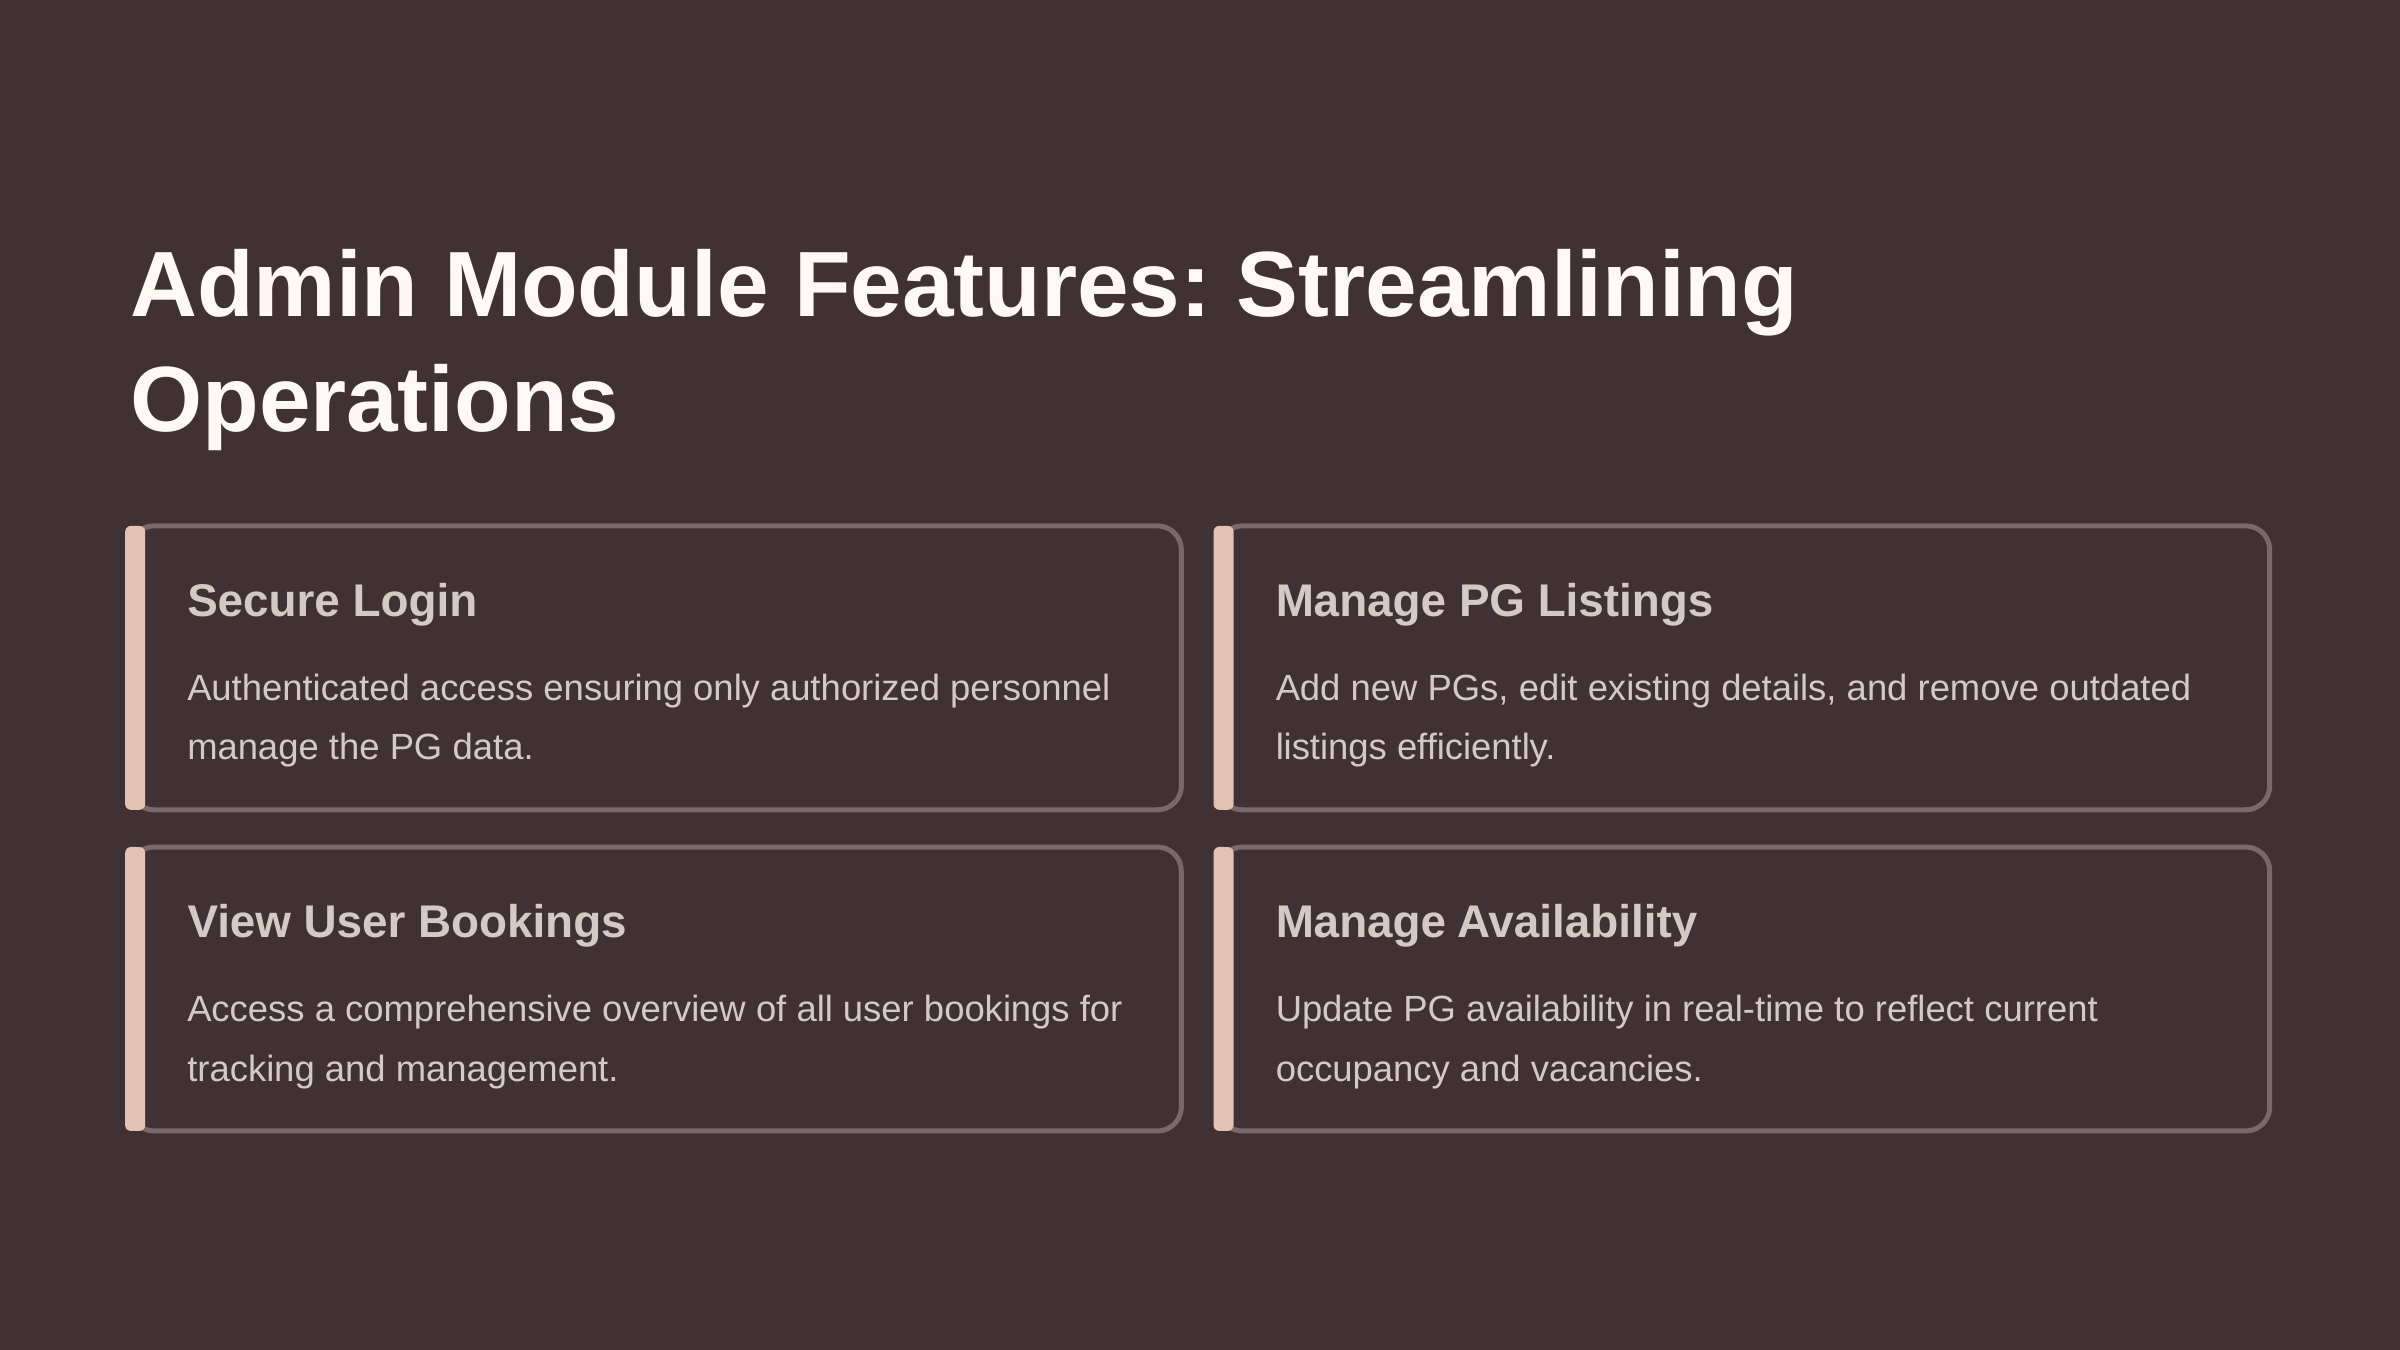

Admin Module Features: Streamlining Operations

Secure Login
Manage PG Listings
Authenticated access ensuring only authorized personnel manage the PG data.
Add new PGs, edit existing details, and remove outdated listings efficiently.

View User Bookings
Manage Availability
Access a comprehensive overview of all user bookings for tracking and management.
Update PG availability in real-time to reflect current occupancy and vacancies.